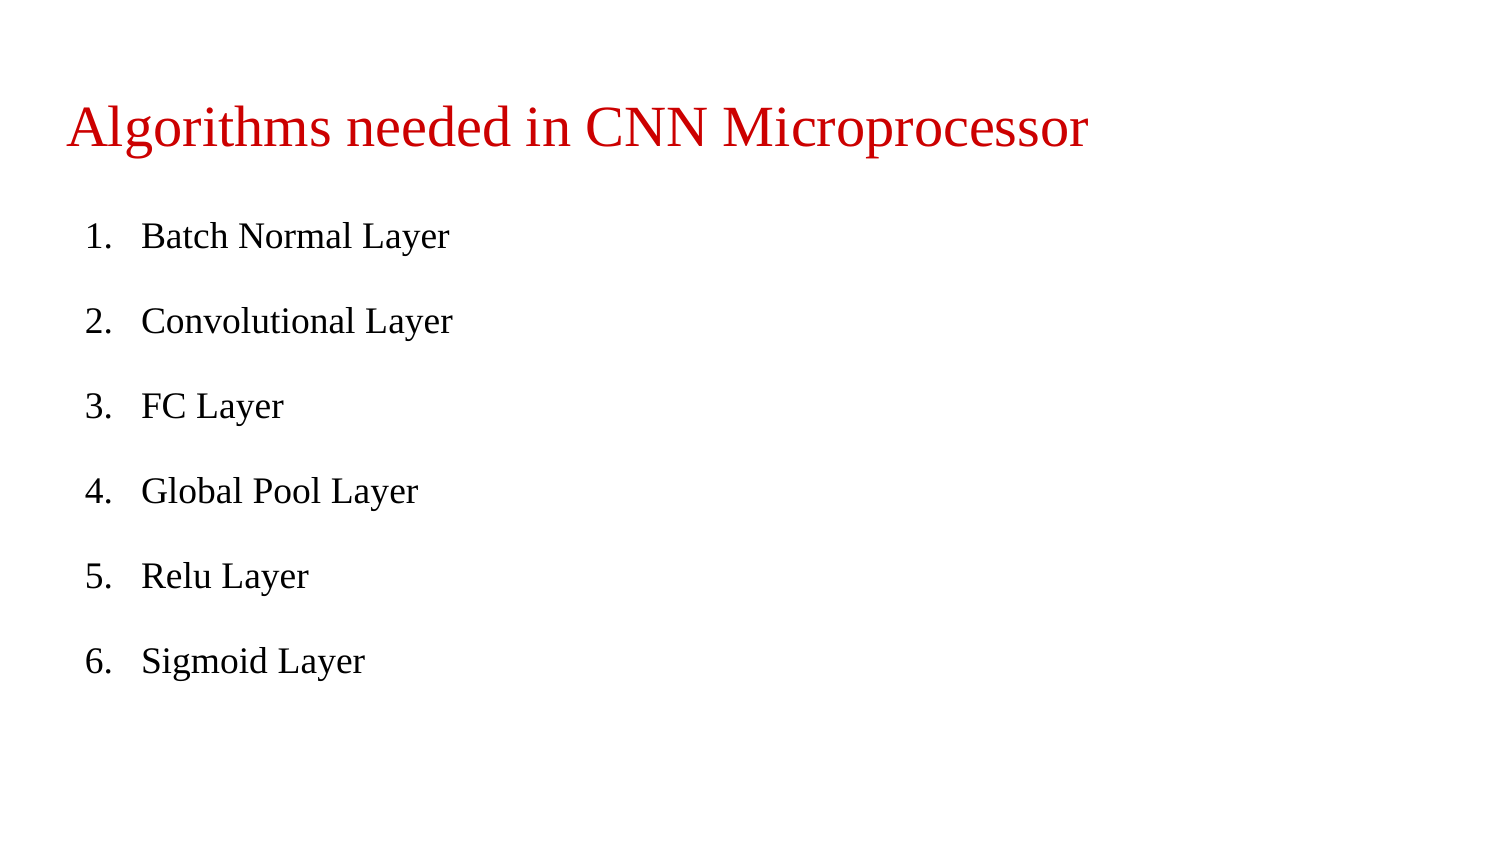

# Algorithms needed in CNN Microprocessor
Batch Normal Layer
Convolutional Layer
FC Layer
Global Pool Layer
Relu Layer
Sigmoid Layer